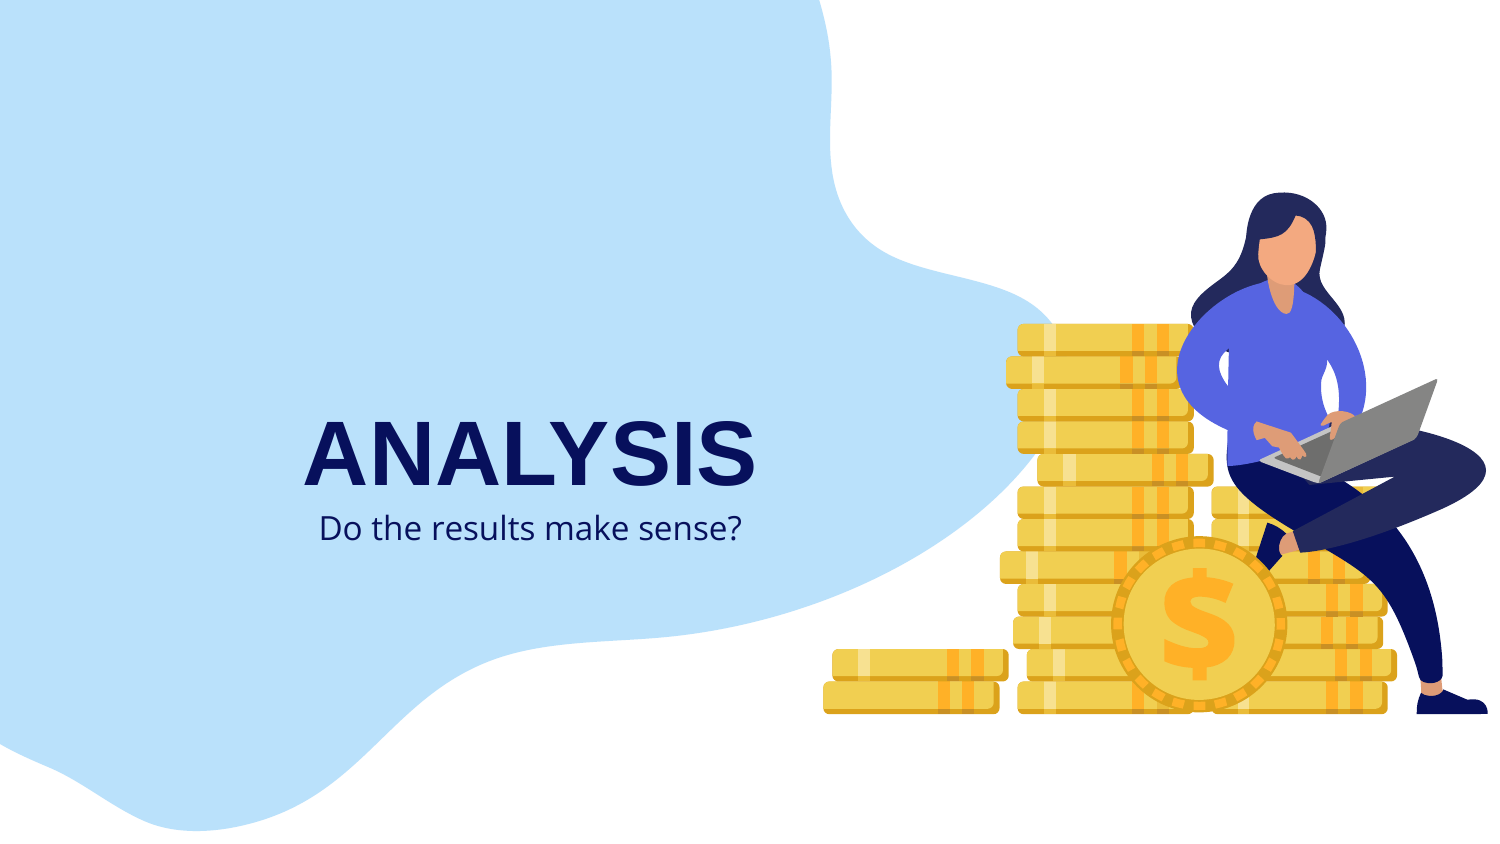

# ANALYSIS
Do the results make sense?